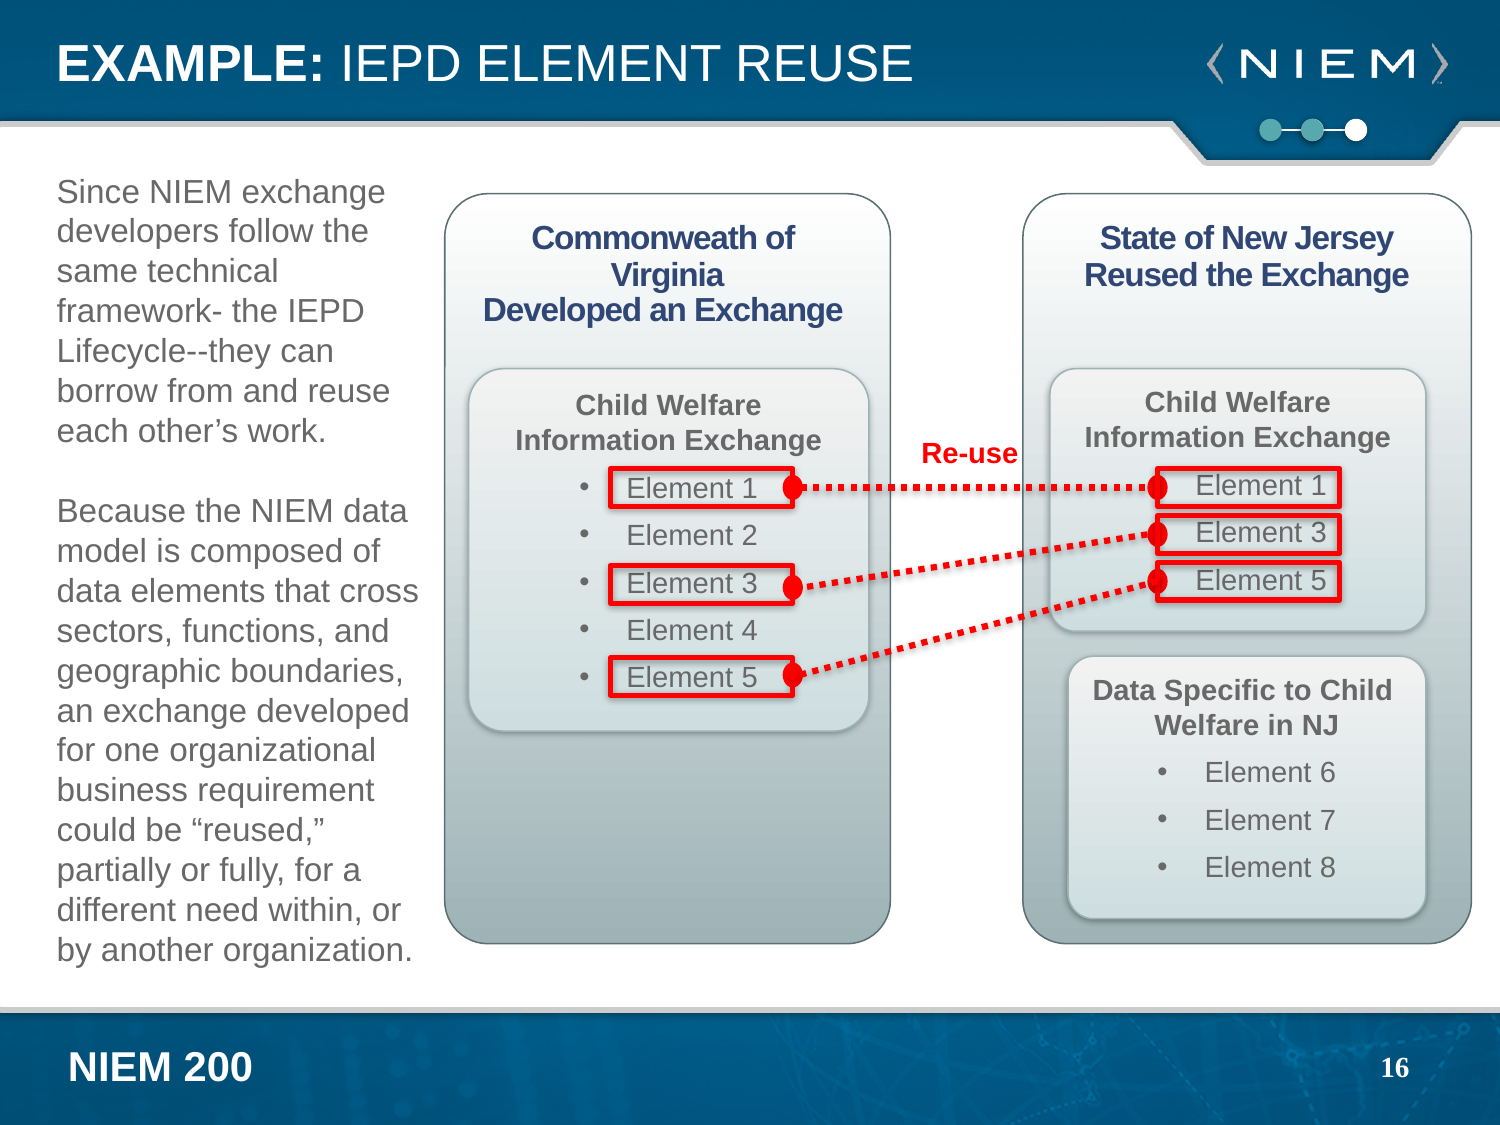

# Example: IEPD ELEMent reuse

Since NIEM exchange developers follow the same technical framework- the IEPD Lifecycle--they can borrow from and reuse each other’s work.

Because the NIEM data model is composed of data elements that cross sectors, functions, and geographic boundaries, an exchange developed for one organizational business requirement could be “reused,” partially or fully, for a different need within, or by another organization.
Commonweath of
Virginia
Developed an Exchange
Child Welfare
Information Exchange
Element 1
Element 2
Element 3
Element 4
Element 5
State of New Jersey
Reused the Exchange
Child Welfare
Information Exchange
Element 1
Element 3
Element 5
Data Specific to Child
Welfare in NJ
Element 6
Element 7
Element 8
Re-use

16